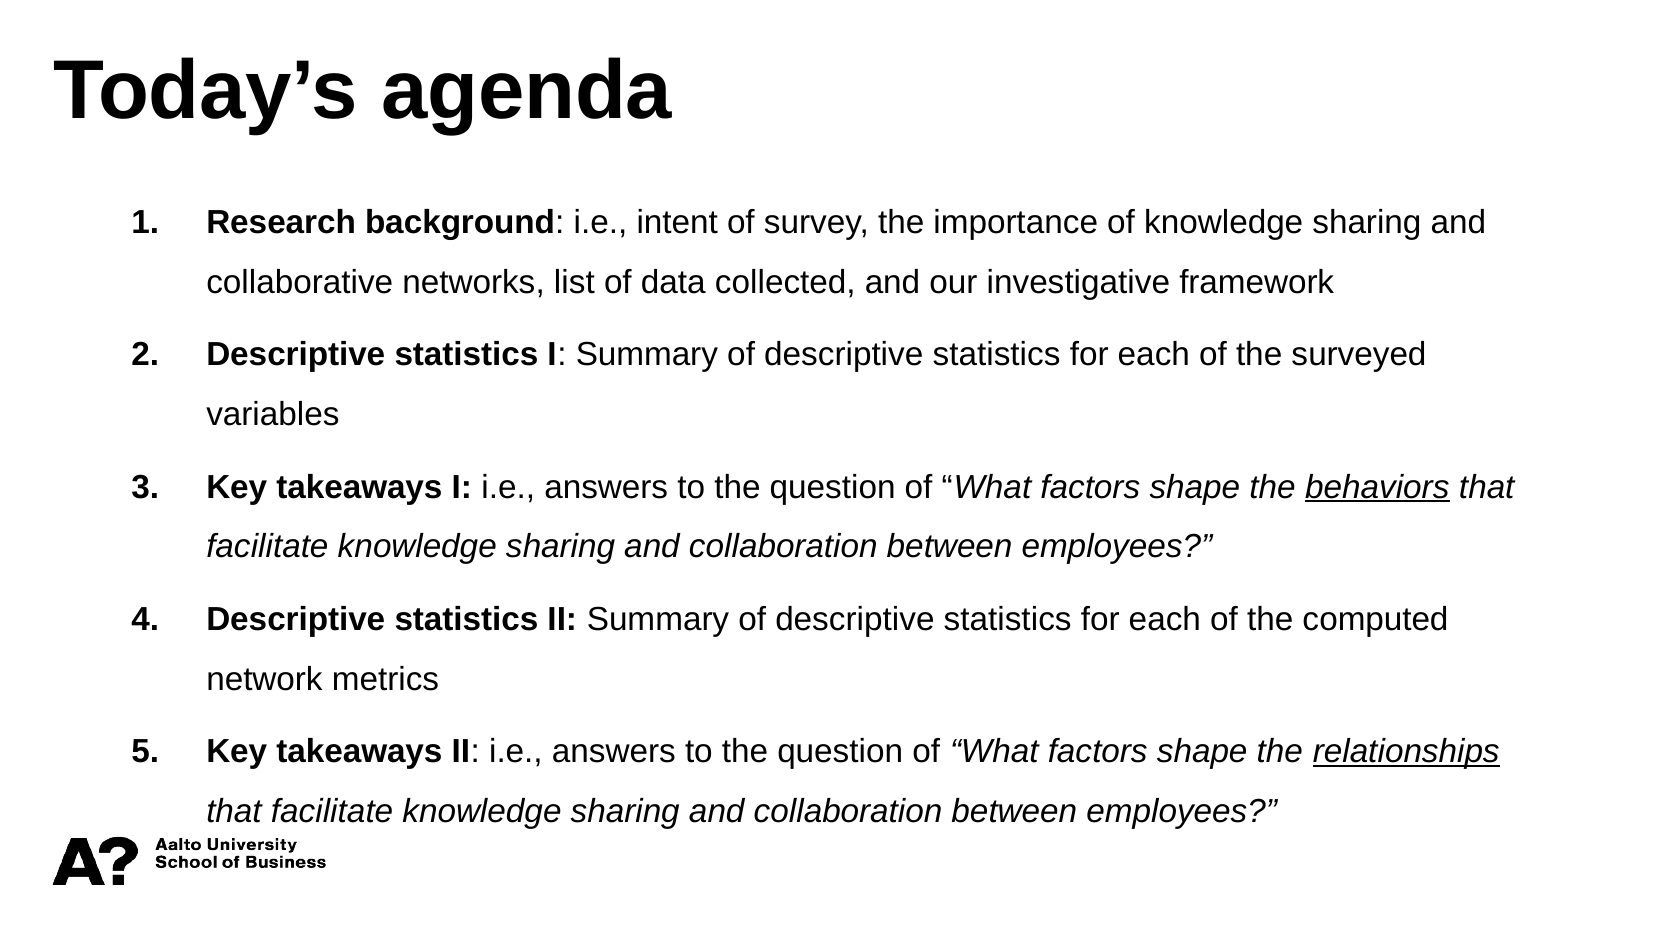

Today’s agenda
Research background: i.e., intent of survey, the importance of knowledge sharing and collaborative networks, list of data collected, and our investigative framework
Descriptive statistics I: Summary of descriptive statistics for each of the surveyed variables
Key takeaways I: i.e., answers to the question of “What factors shape the behaviors that facilitate knowledge sharing and collaboration between employees?”
Descriptive statistics II: Summary of descriptive statistics for each of the computed network metrics
Key takeaways II: i.e., answers to the question of “What factors shape the relationships that facilitate knowledge sharing and collaboration between employees?”